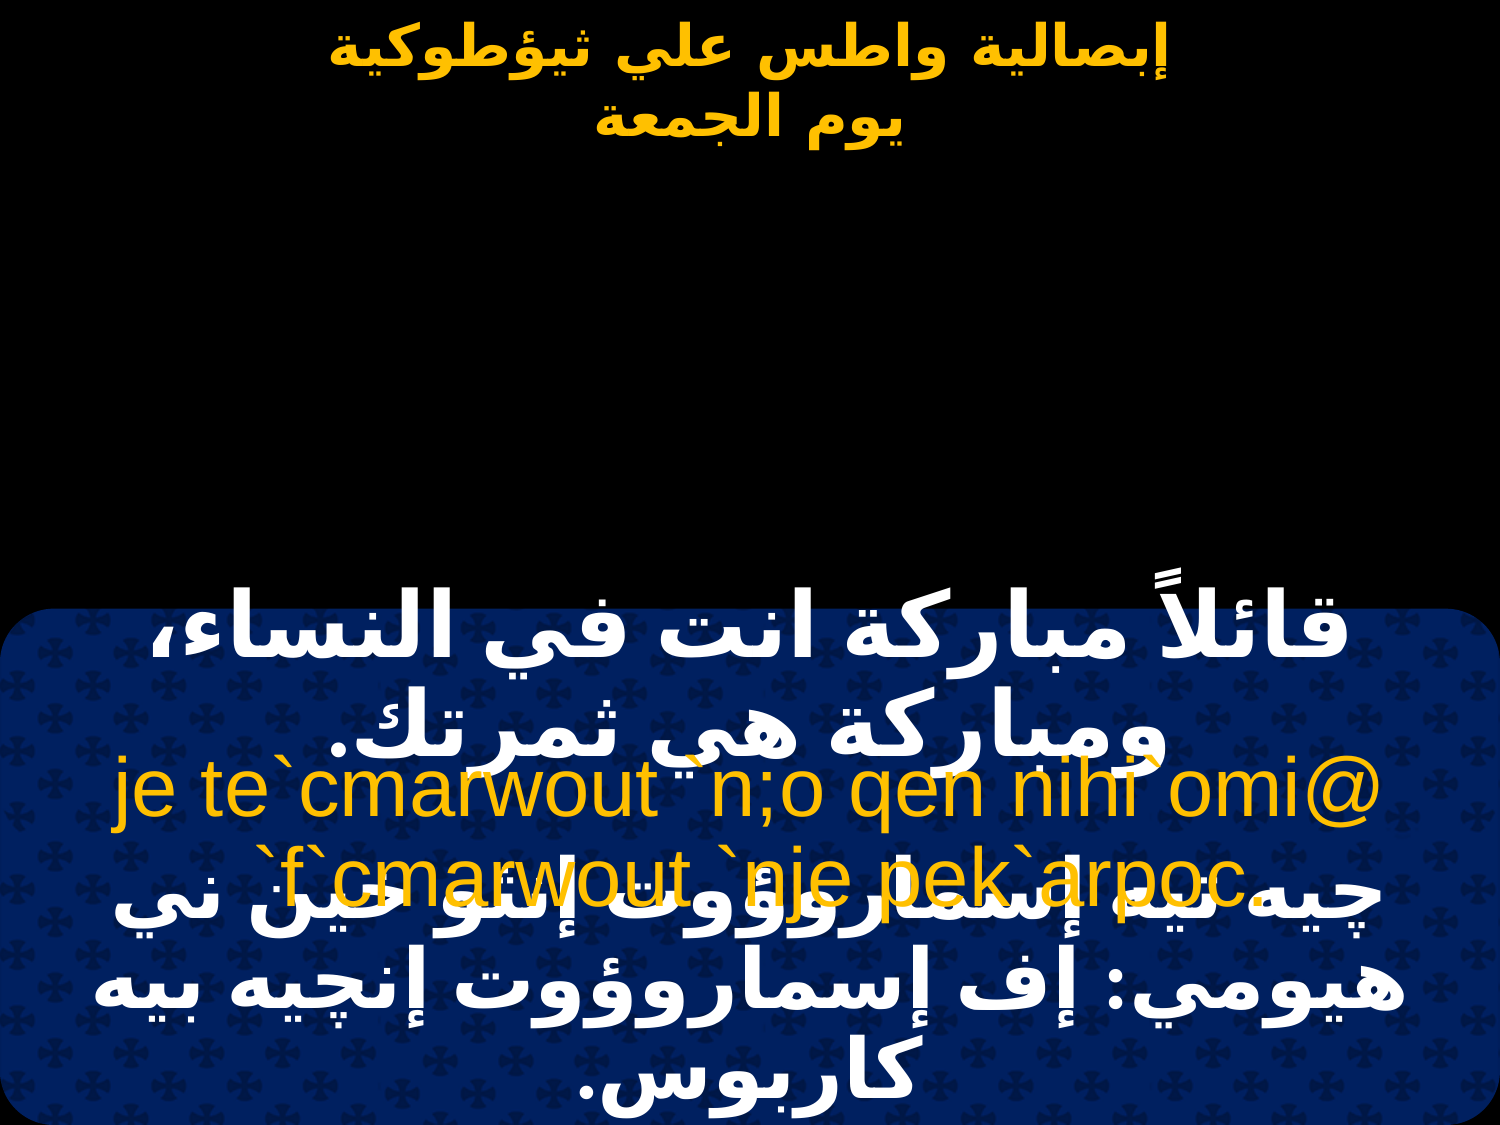

#
قائلاً مباركة انت في النساء، ومباركة هي ثمرتك.
je te`cmarwout `n;o qen nihi`omi@
 `f`cmarwout `nje pek`arpoc.
چيه تيه إسماروؤوت إنثو خين ني هيومي: إف إسماروؤوت إنچيه بيه كاربوس.